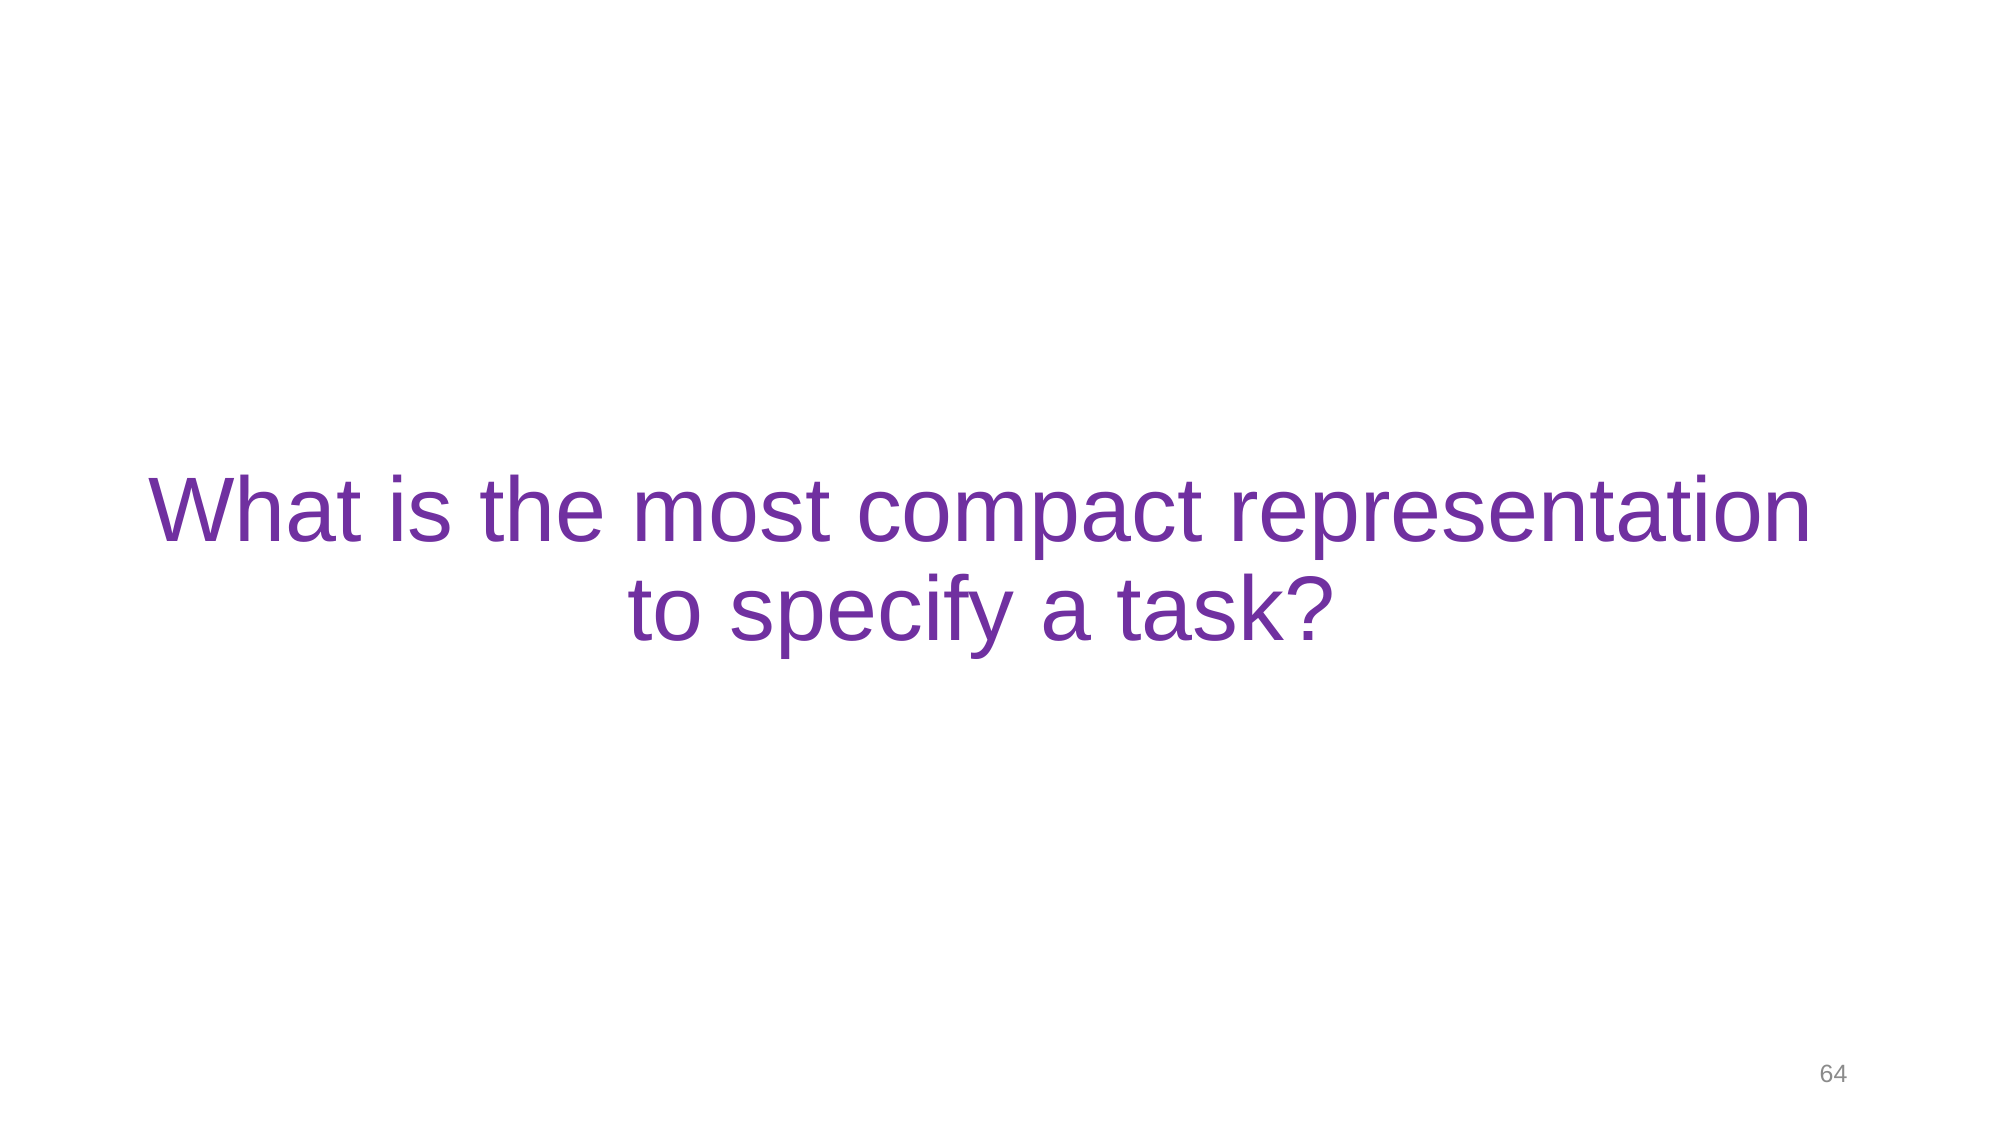

# What is the most compact representation to specify a task?
64